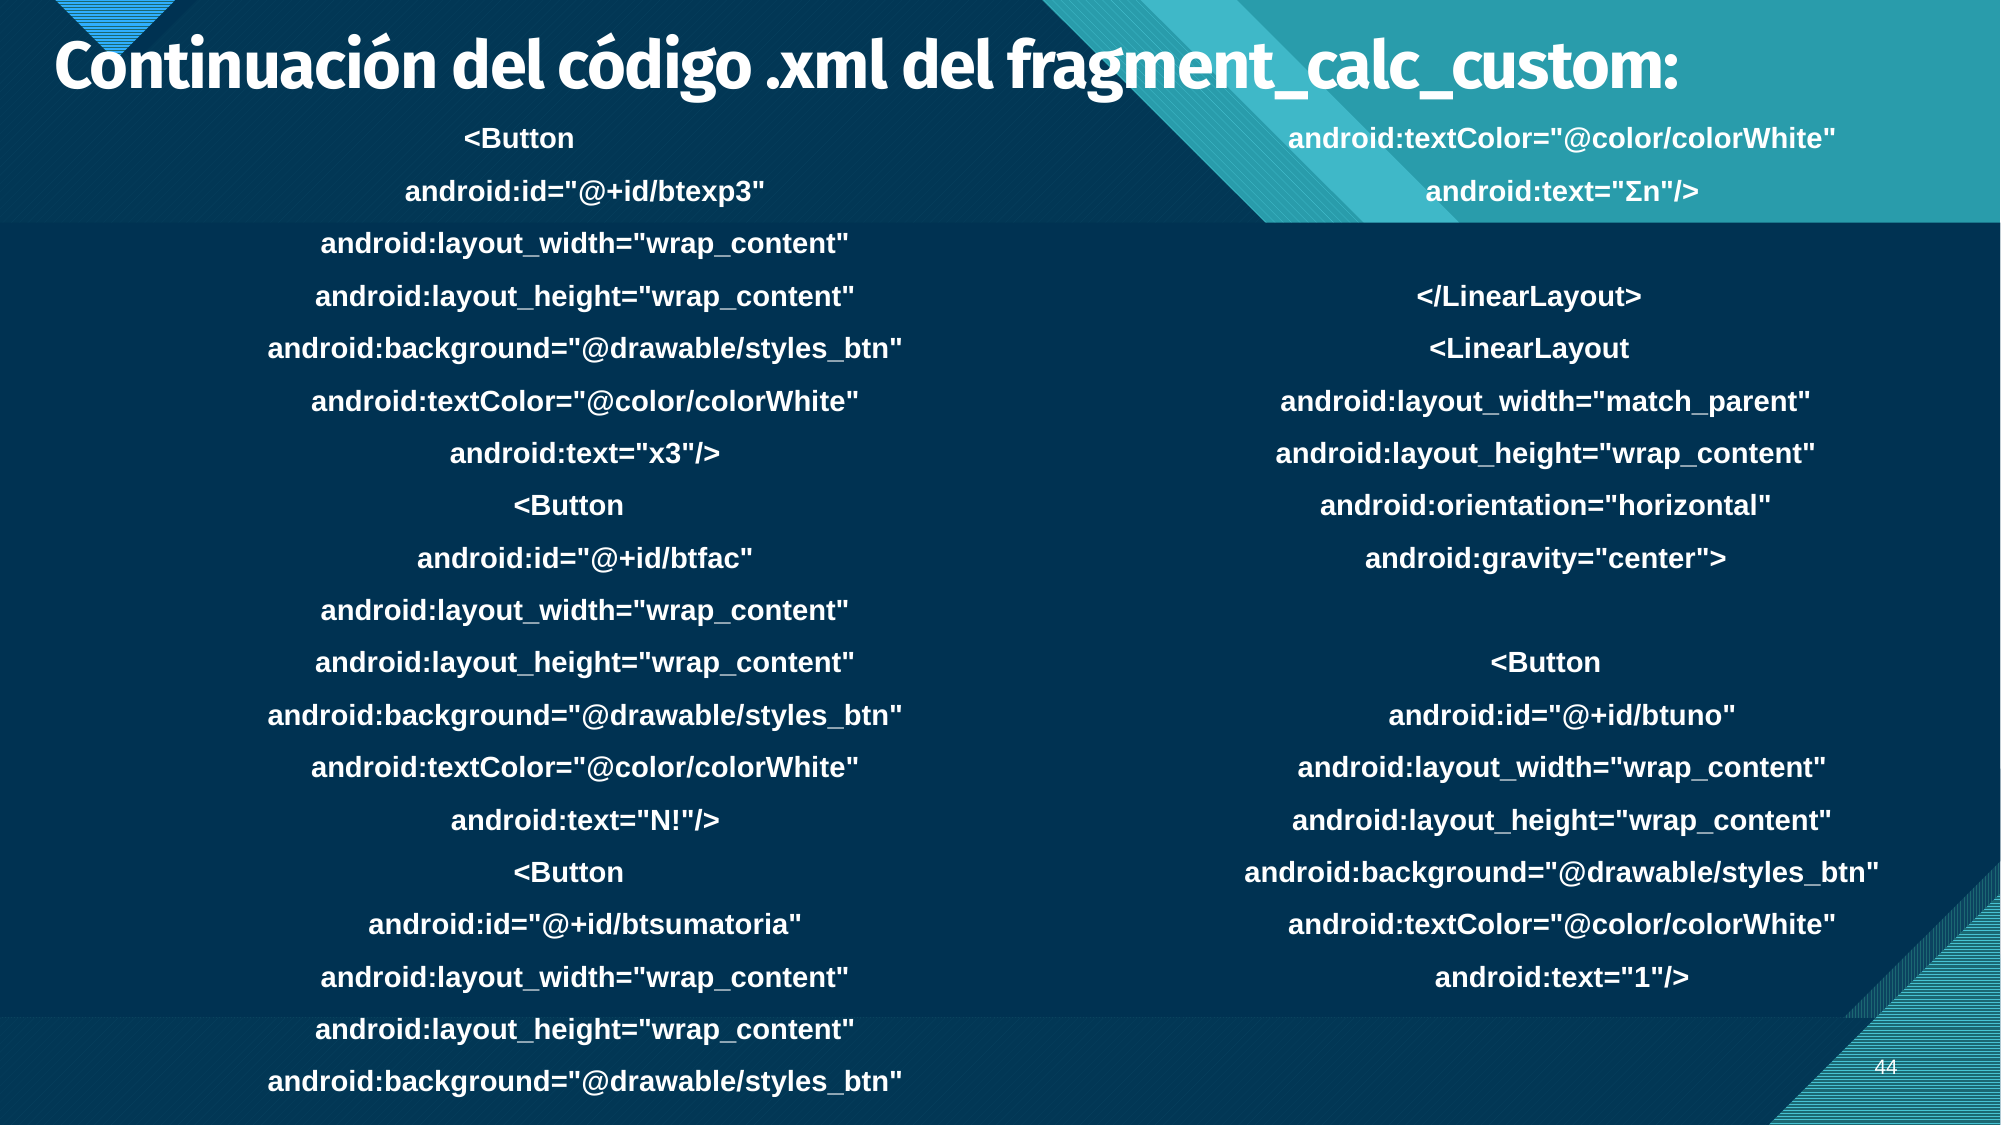

# Continuación del código .xml del fragment_calc_custom:
<Button
                android:id="@+id/btexp3"
                android:layout_width="wrap_content"
                android:layout_height="wrap_content"
                android:background="@drawable/styles_btn"
                android:textColor="@color/colorWhite"
                android:text="x3"/>
            <Button
                android:id="@+id/btfac"
                android:layout_width="wrap_content"
                android:layout_height="wrap_content"
                android:background="@drawable/styles_btn"
                android:textColor="@color/colorWhite"
                android:text="N!"/>
            <Button
                android:id="@+id/btsumatoria"
                android:layout_width="wrap_content"
                android:layout_height="wrap_content"
                android:background="@drawable/styles_btn"
                android:textColor="@color/colorWhite"
                android:text="Σn"/>

        </LinearLayout>
        <LinearLayout
            android:layout_width="match_parent"
            android:layout_height="wrap_content"
            android:orientation="horizontal"
            android:gravity="center">

            <Button
                android:id="@+id/btuno"
                android:layout_width="wrap_content"
                android:layout_height="wrap_content"
                android:background="@drawable/styles_btn"
                android:textColor="@color/colorWhite"
                android:text="1"/>
44